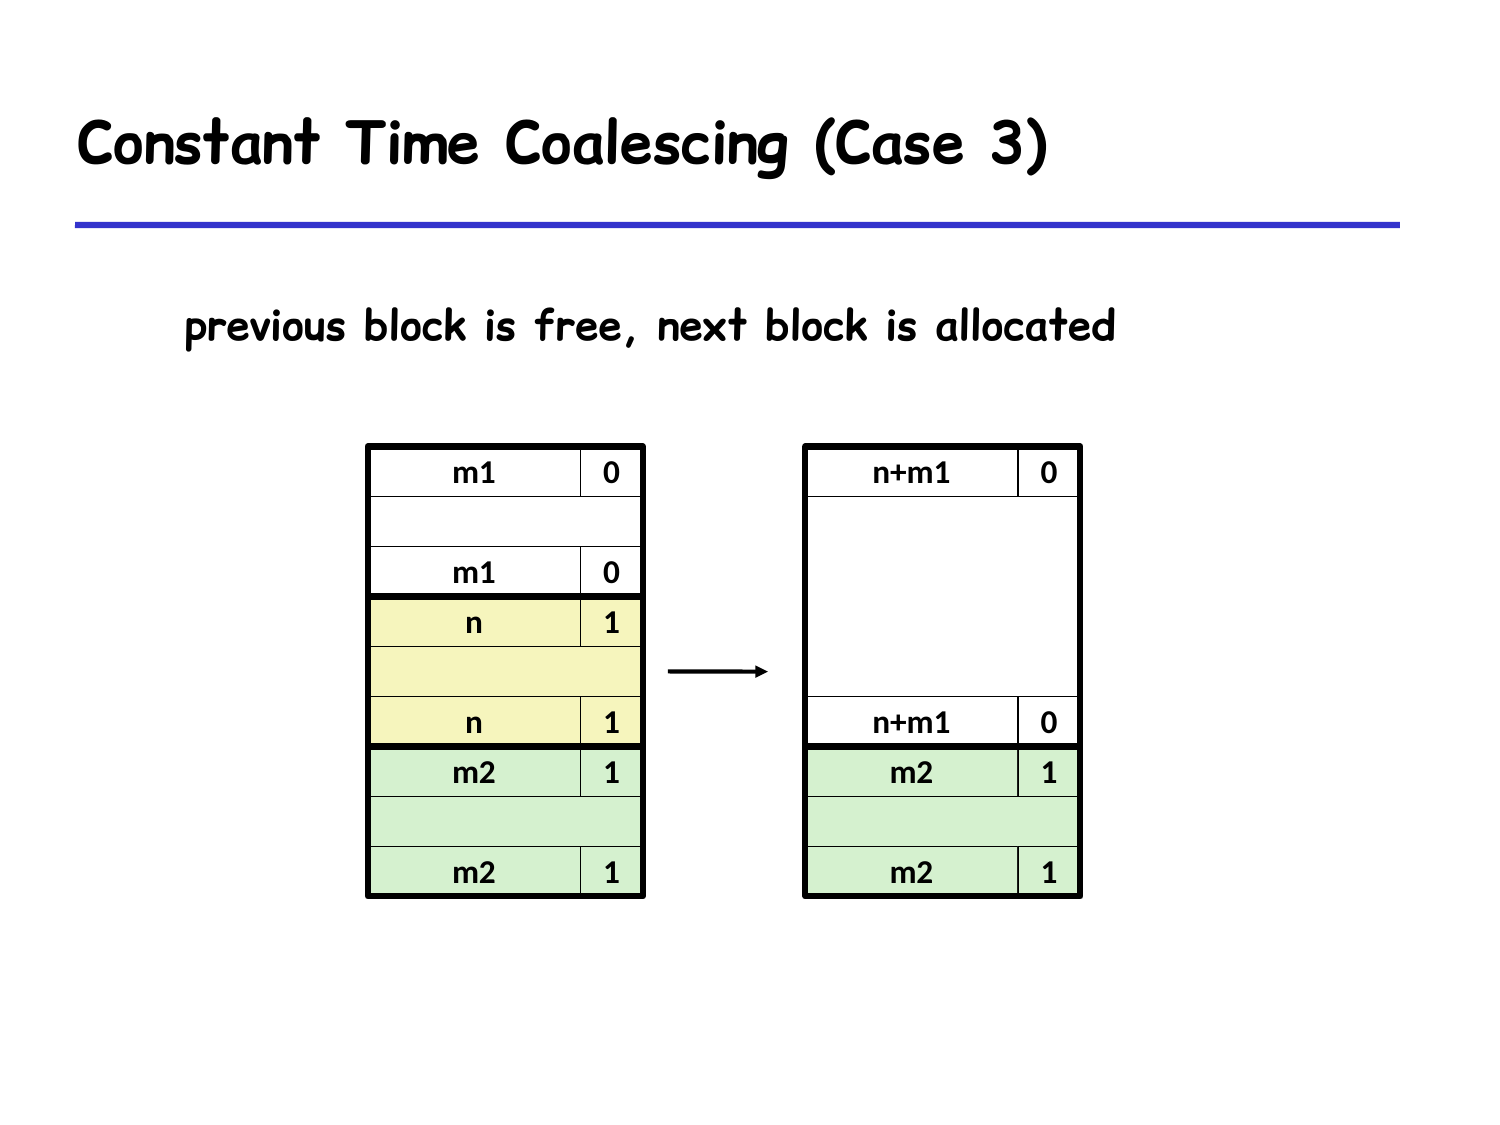

# Constant Time Coalescing (Case 3)
previous block is free, next block is allocated
m1

0
n+m1

0

n+m1
0
m2

1

m2
1

m1
0
n

1

n
1
m2

1

m2
1